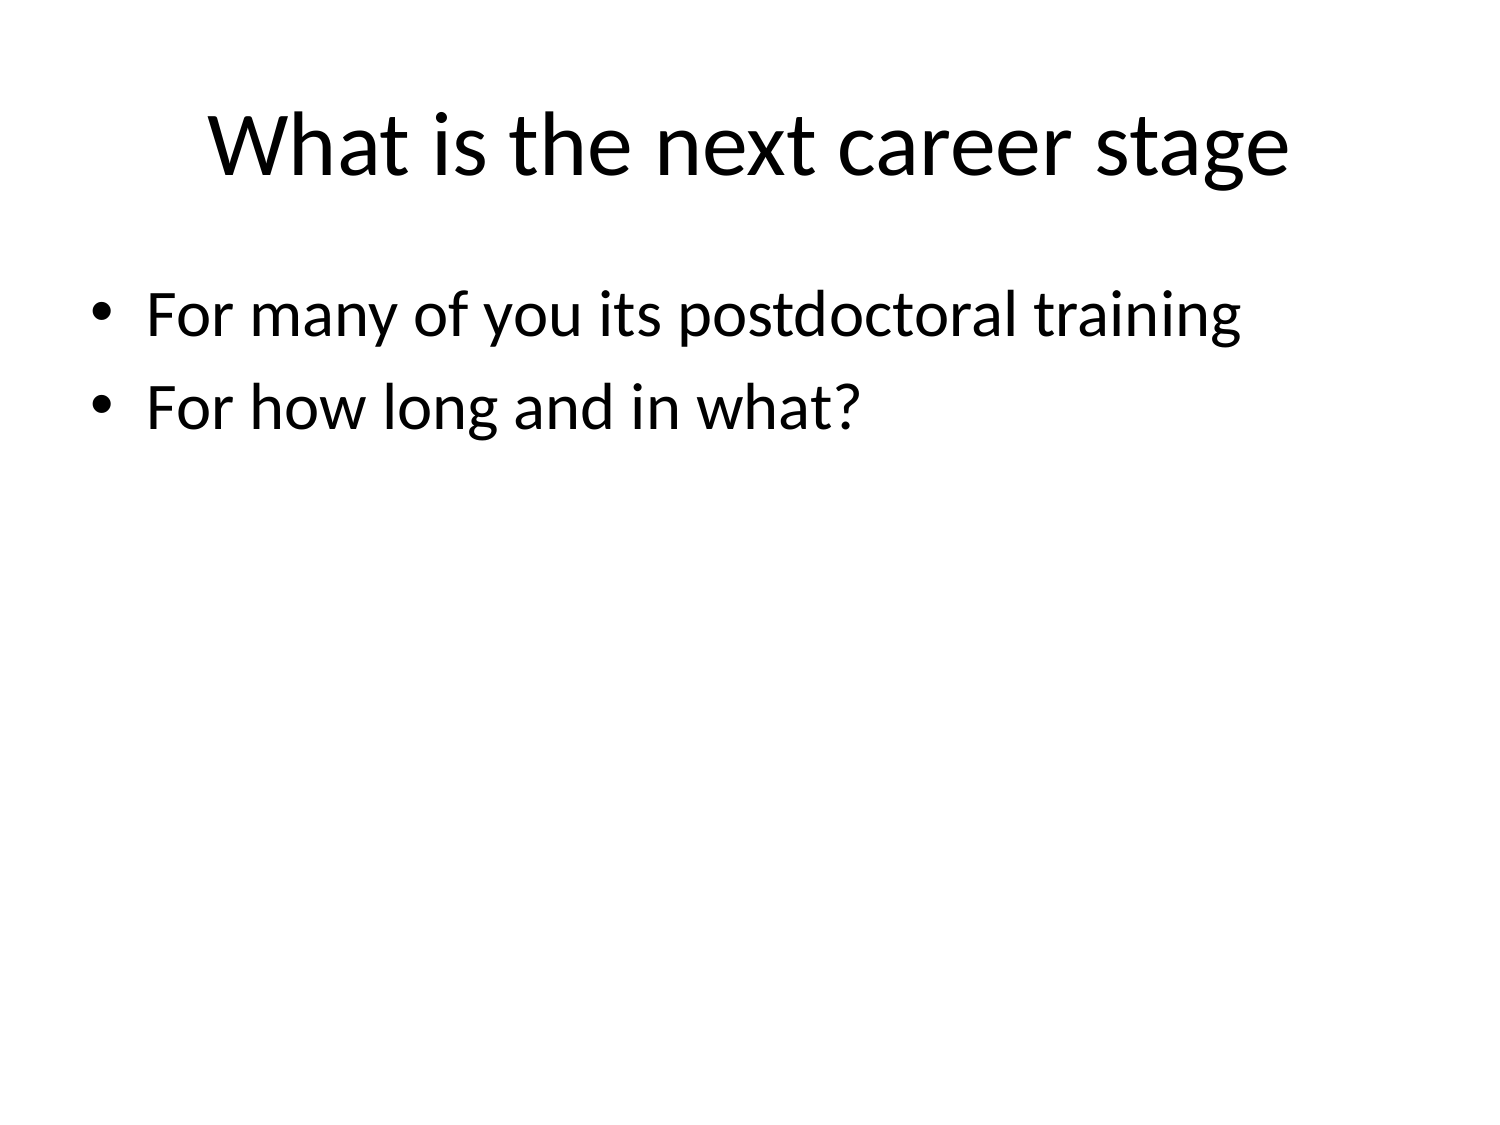

# What is the next career stage
For many of you its postdoctoral training
For how long and in what?